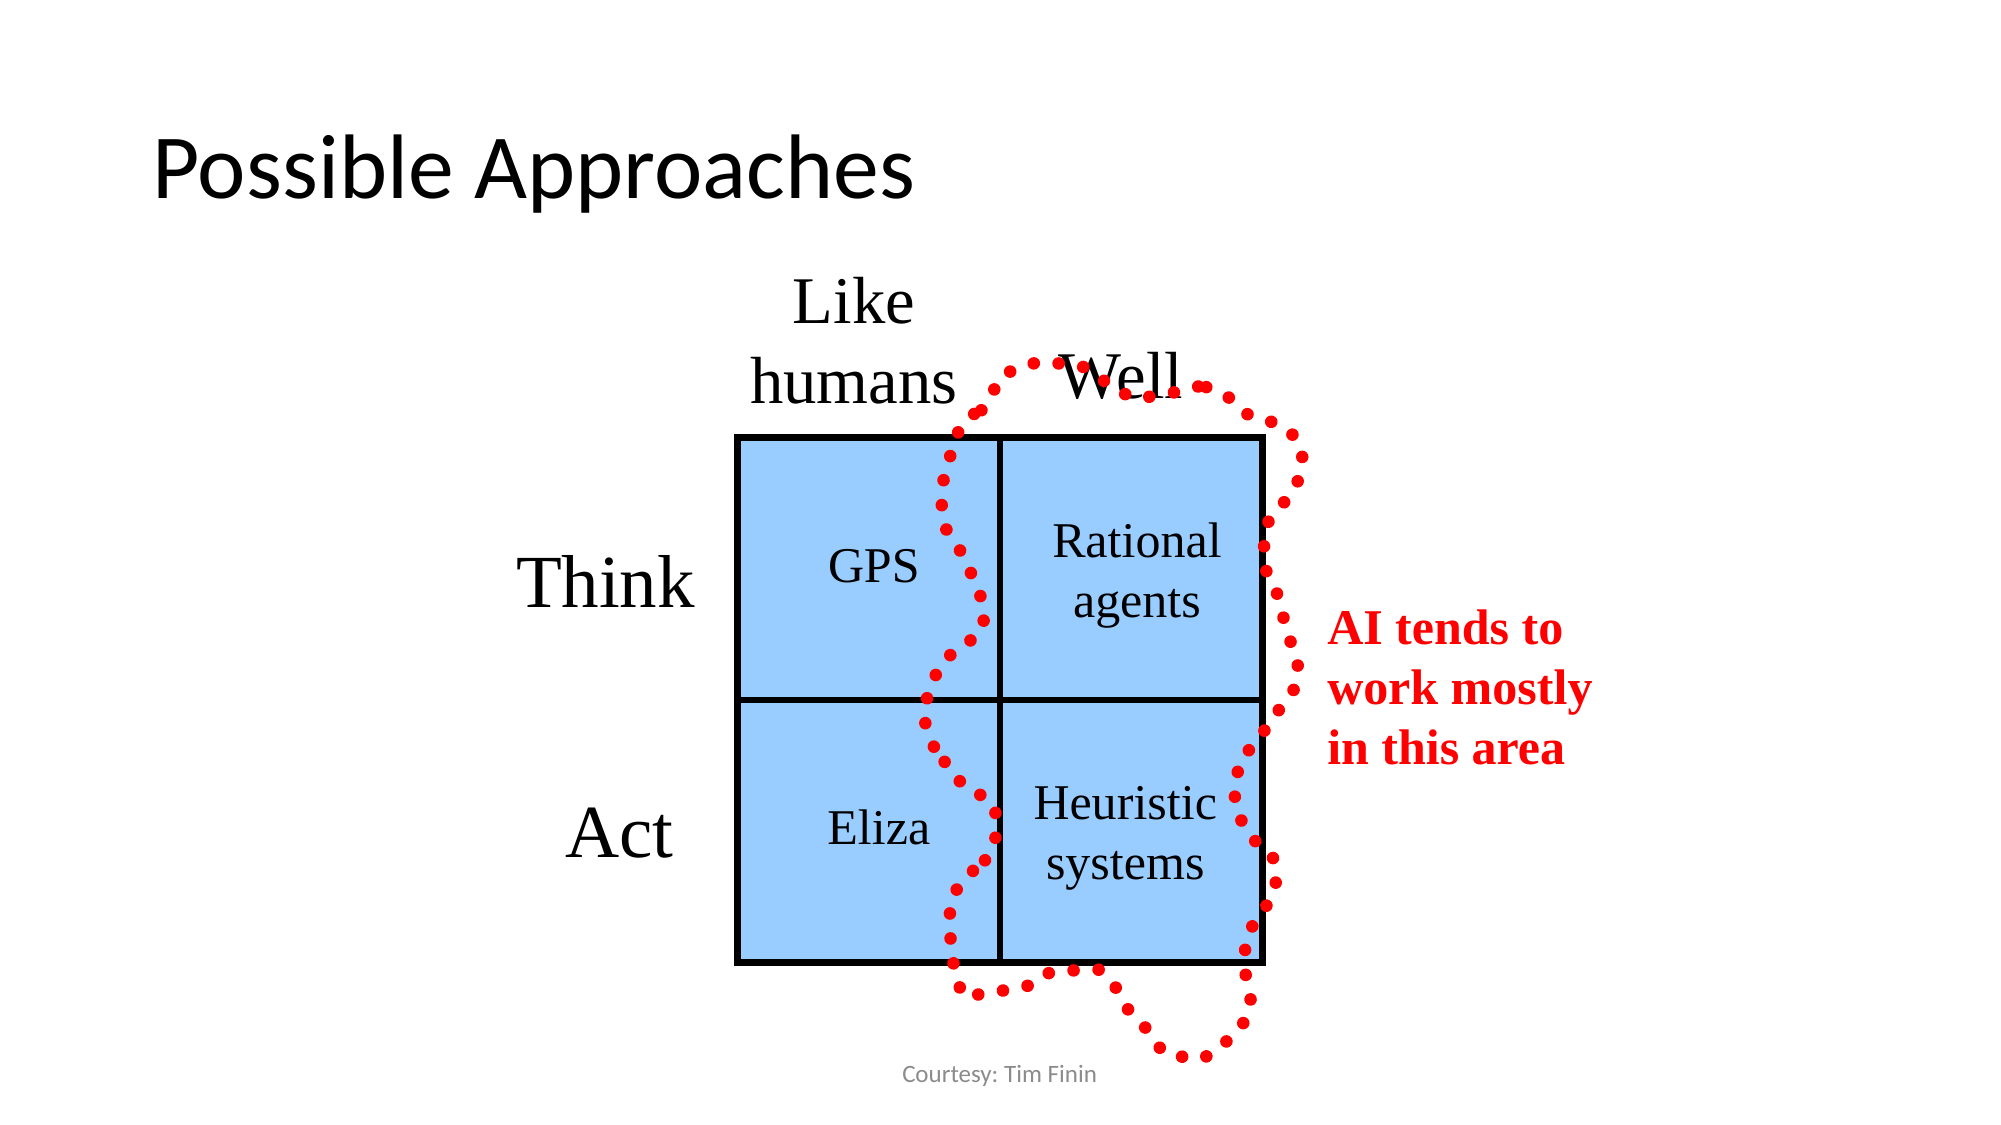

# Possible Approaches
Like humans
Well

Rational
agents
Think
GPS
Heuristic
systems
Act
Eliza

AI tends to work mostly in this area
Courtesy: Tim Finin